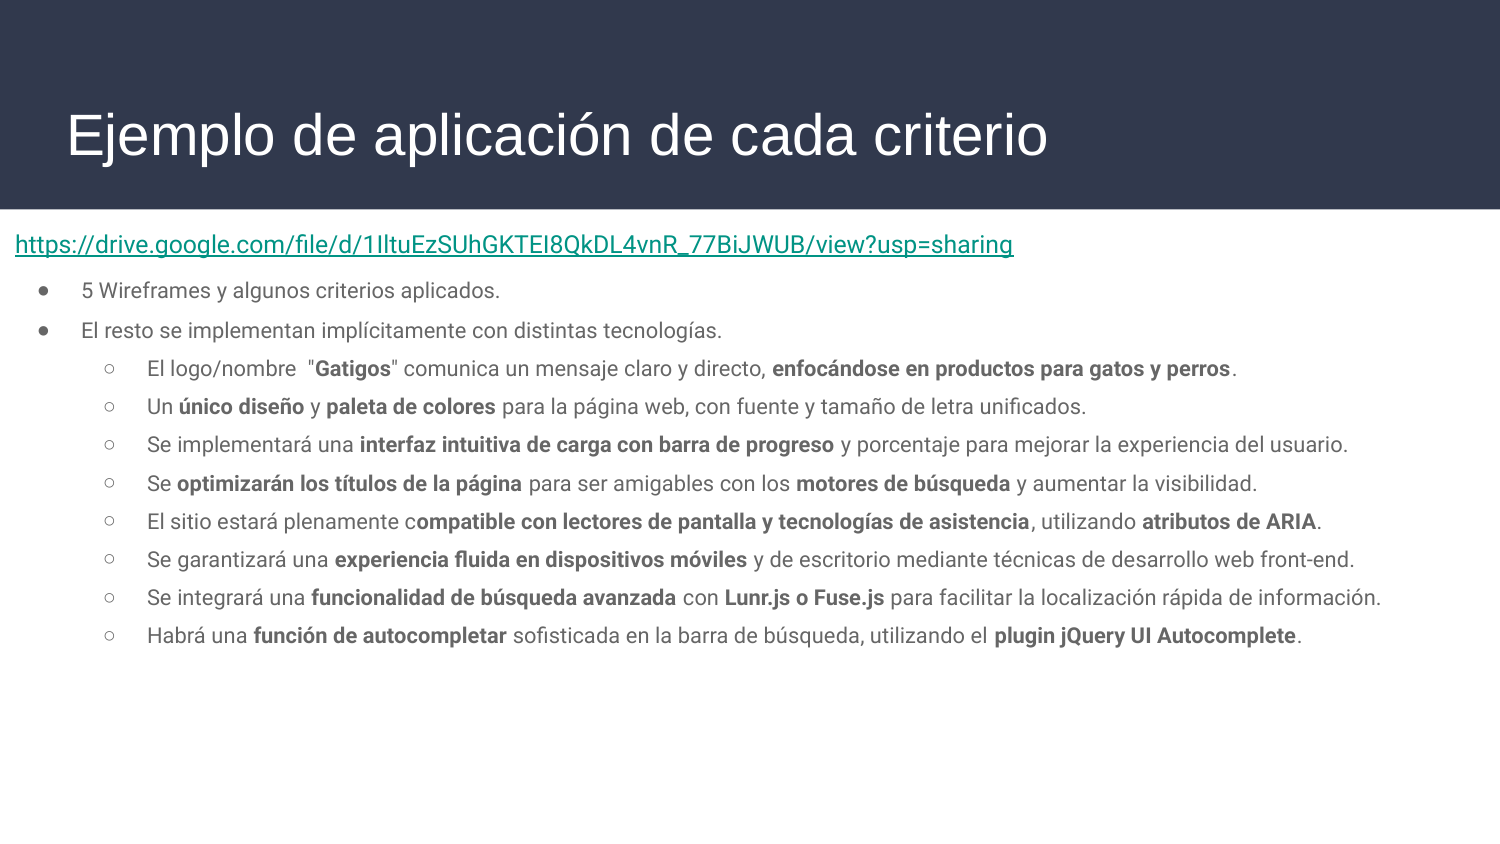

# Ejemplo de aplicación de cada criterio
https://drive.google.com/file/d/1IltuEzSUhGKTEI8QkDL4vnR_77BiJWUB/view?usp=sharing
5 Wireframes y algunos criterios aplicados.
El resto se implementan implícitamente con distintas tecnologías.
El logo/nombre  "Gatigos" comunica un mensaje claro y directo, enfocándose en productos para gatos y perros.
Un único diseño y paleta de colores para la página web, con fuente y tamaño de letra unificados.
Se implementará una interfaz intuitiva de carga con barra de progreso y porcentaje para mejorar la experiencia del usuario.
Se optimizarán los títulos de la página para ser amigables con los motores de búsqueda y aumentar la visibilidad.
El sitio estará plenamente compatible con lectores de pantalla y tecnologías de asistencia, utilizando atributos de ARIA.
Se garantizará una experiencia fluida en dispositivos móviles y de escritorio mediante técnicas de desarrollo web front-end.
Se integrará una funcionalidad de búsqueda avanzada con Lunr.js o Fuse.js para facilitar la localización rápida de información.
Habrá una función de autocompletar sofisticada en la barra de búsqueda, utilizando el plugin jQuery UI Autocomplete.